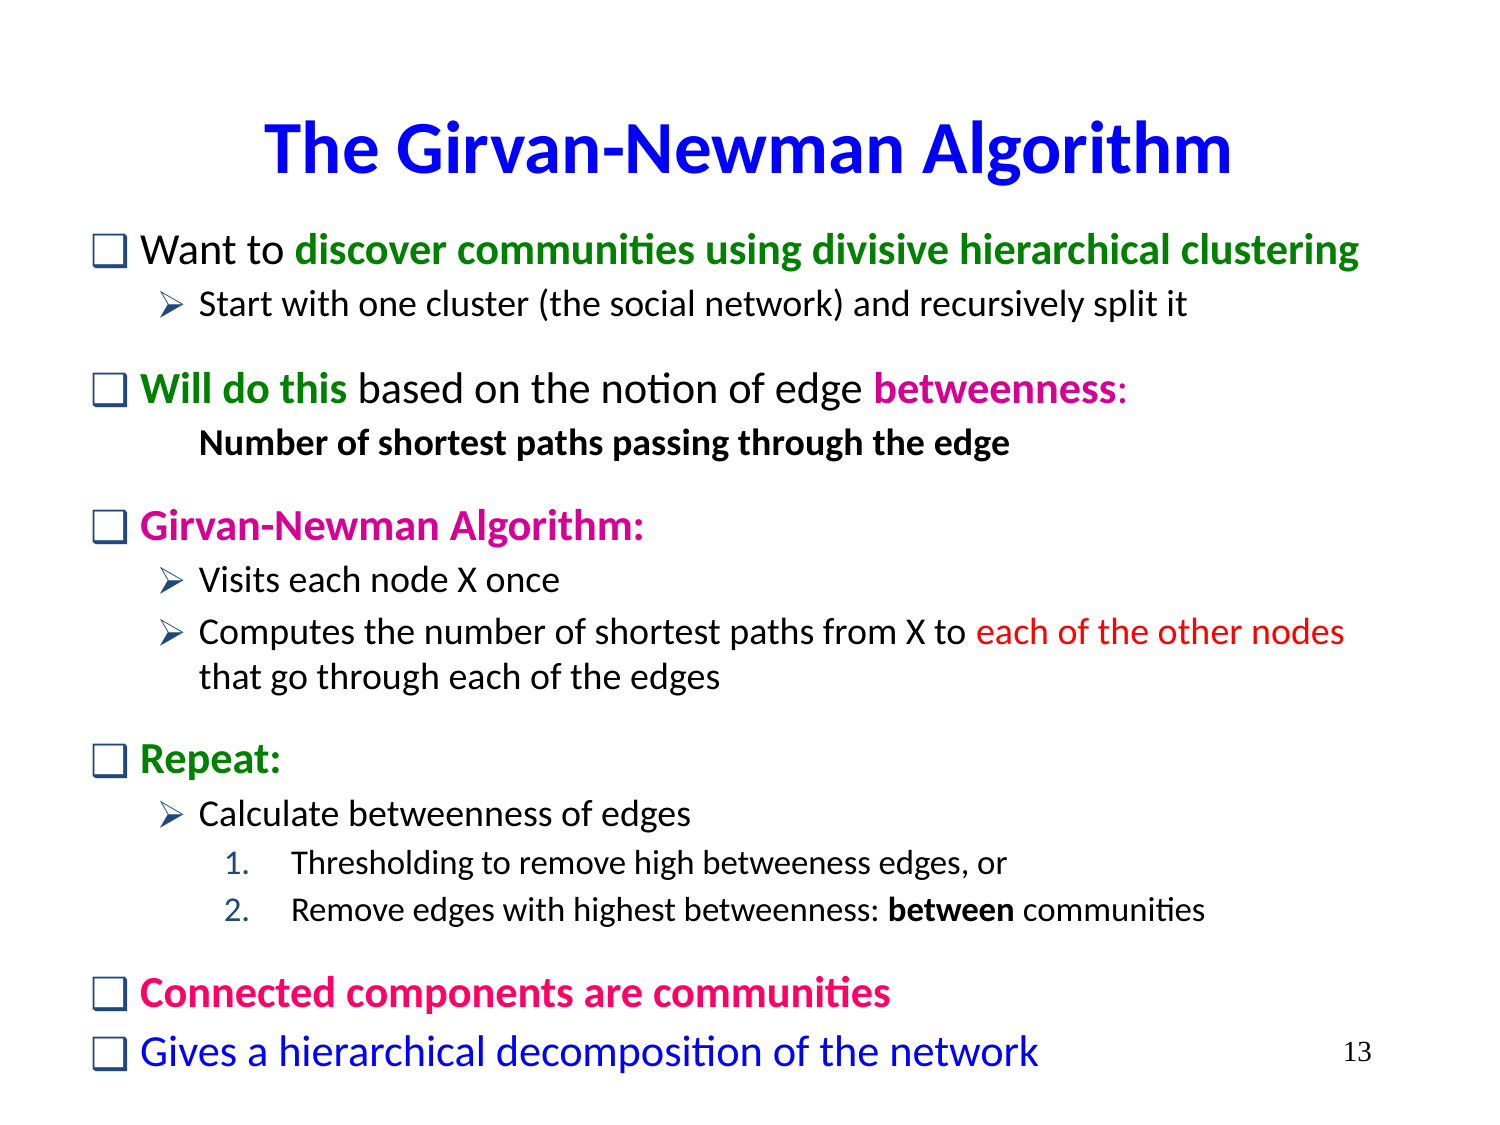

[Girvan-Newman ‘02]
# The Girvan-Newman Algorithm
Want to discover communities using divisive hierarchical clustering
Start with one cluster (the social network) and recursively split it

Will do this based on the notion of edge betweenness:
	Number of shortest paths passing through the edge

Girvan-Newman Algorithm:
Visits each node X once
Computes the number of shortest paths from X to each of the other nodes that go through each of the edges

Repeat:
Calculate betweenness of edges
Thresholding to remove high betweeness edges, or
Remove edges with highest betweenness: between communities

Connected components are communities
Gives a hierarchical decomposition of the network

13